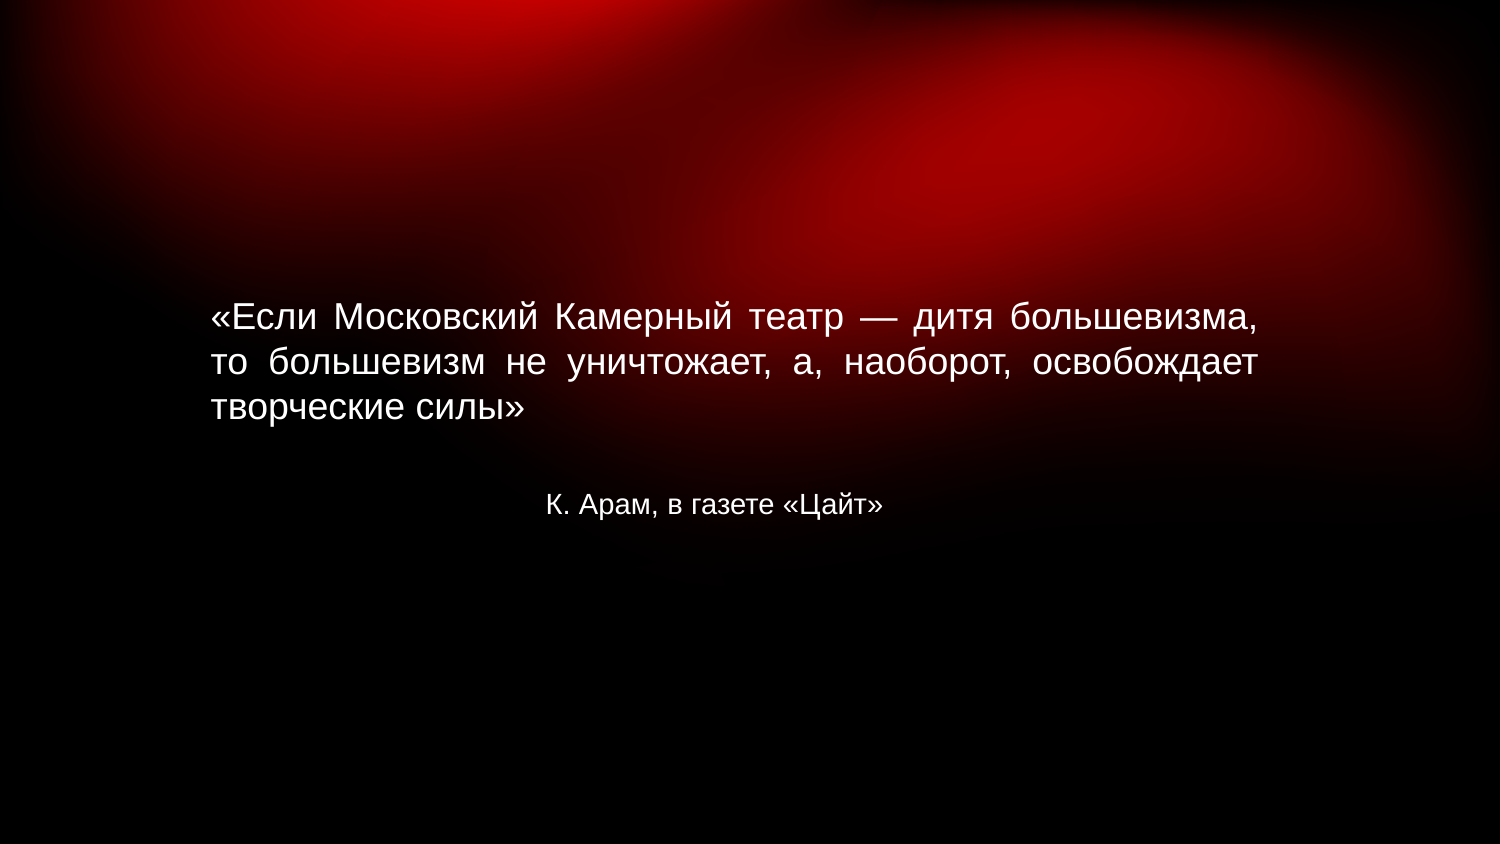

# «Если Московский Камерный театр — дитя большевизма, то большевизм не уничтожает, а, наоборот, освобождает творческие силы»
К. Арам, в газете «Цайт»